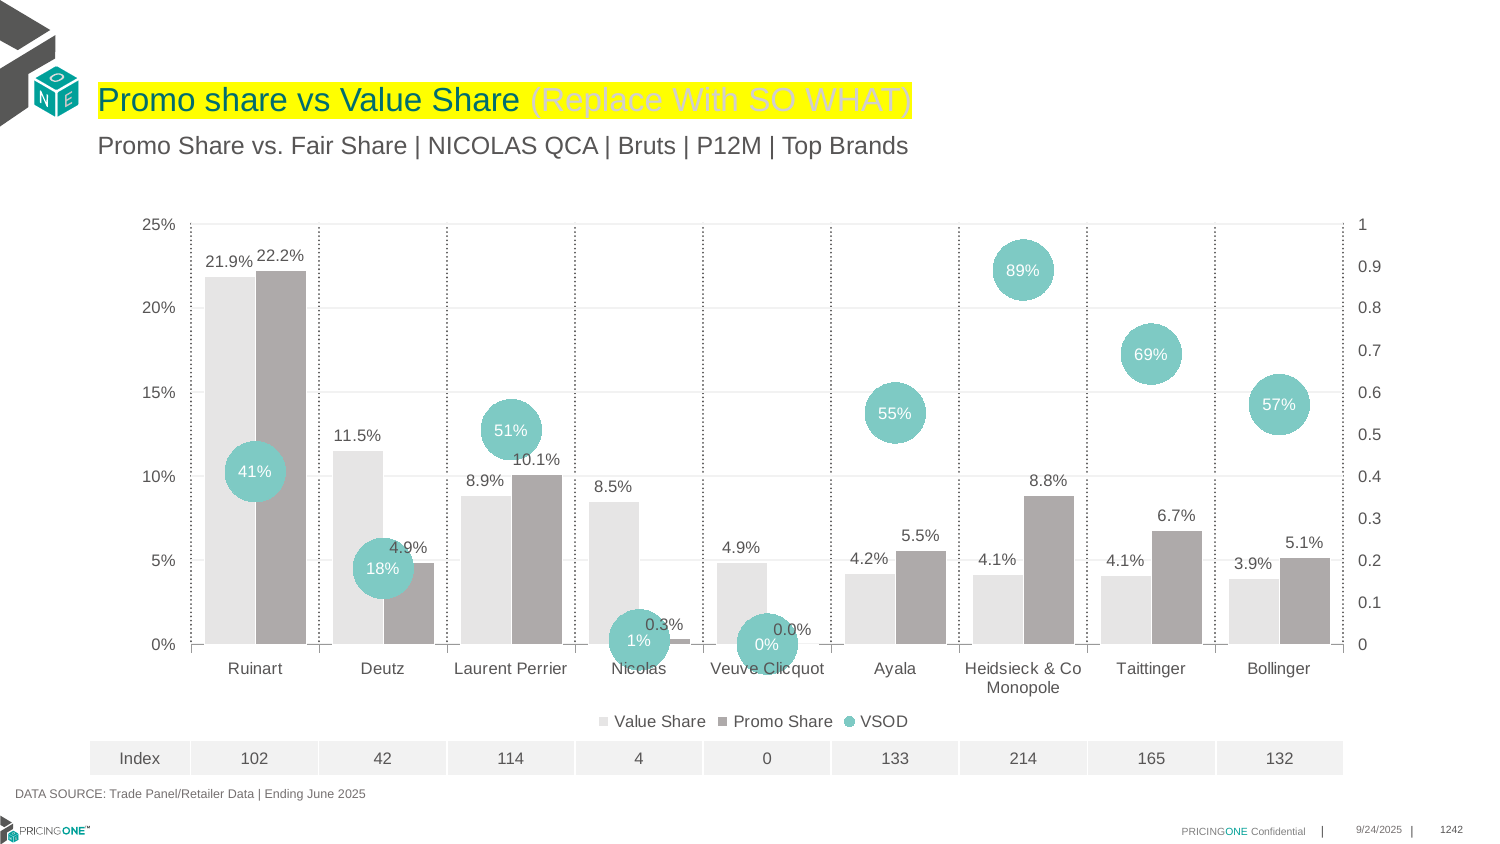

# Promo share vs Value Share (Replace With SO WHAT)
Promo Share vs. Fair Share | NICOLAS QCA | Bruts | P12M | Top Brands

### Chart

| Category | Value Share | Promo Share | VSOD |
|---|---|---|---|
| Ruinart | 0.2187763318113335 | 0.22214370737052921 | 0.41 |
| Deutz | 0.11495171931261311 | 0.04851361308972736 | 0.18 |
| Laurent Perrier | 0.08864365560319426 | 0.10084304797173466 | 0.51 |
| Nicolas | 0.08479607938254333 | 0.003000358985017099 | 0.01 |
| Veuve Clicquot | 0.04850725048010164 | 0.0 | 0.0 |
| Ayala | 0.041826867062798555 | 0.05543257694560432 | 0.55 |
| Heidsieck & Co Monopole | 0.0411382628174919 | 0.08817805656848111 | 0.89 |
| Taittinger | 0.040946744761765984 | 0.06747709108772461 | 0.69 |
| Bollinger | 0.039046012597153915 | 0.05140816596444159 | 0.57 |
| Index | 102 | 42 | 114 | 4 | 0 | 133 | 214 | 165 | 132 |
| --- | --- | --- | --- | --- | --- | --- | --- | --- | --- |
DATA SOURCE: Trade Panel/Retailer Data | Ending June 2025

9/24/2025
1242